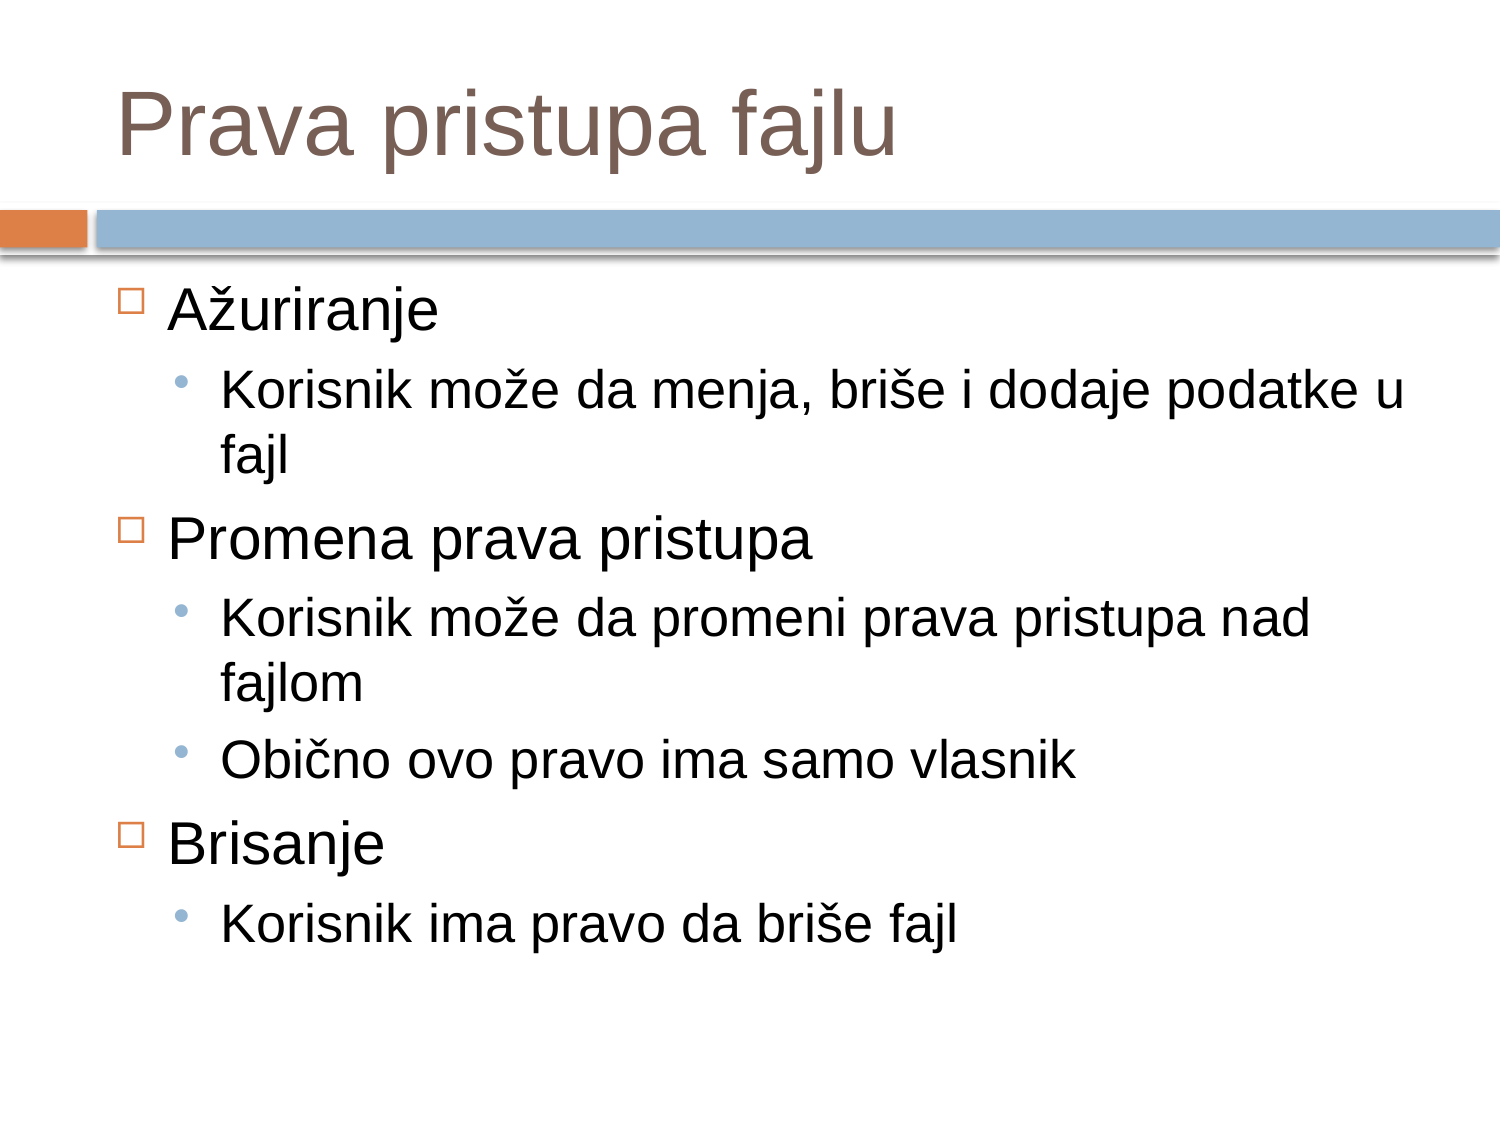

# Prava pristupa fajlu
Ažuriranje
Korisnik može da menja, briše i dodaje podatke u fajl
Promena prava pristupa
Korisnik može da promeni prava pristupa nad fajlom
Obično ovo pravo ima samo vlasnik
Brisanje
Korisnik ima pravo da briše fajl